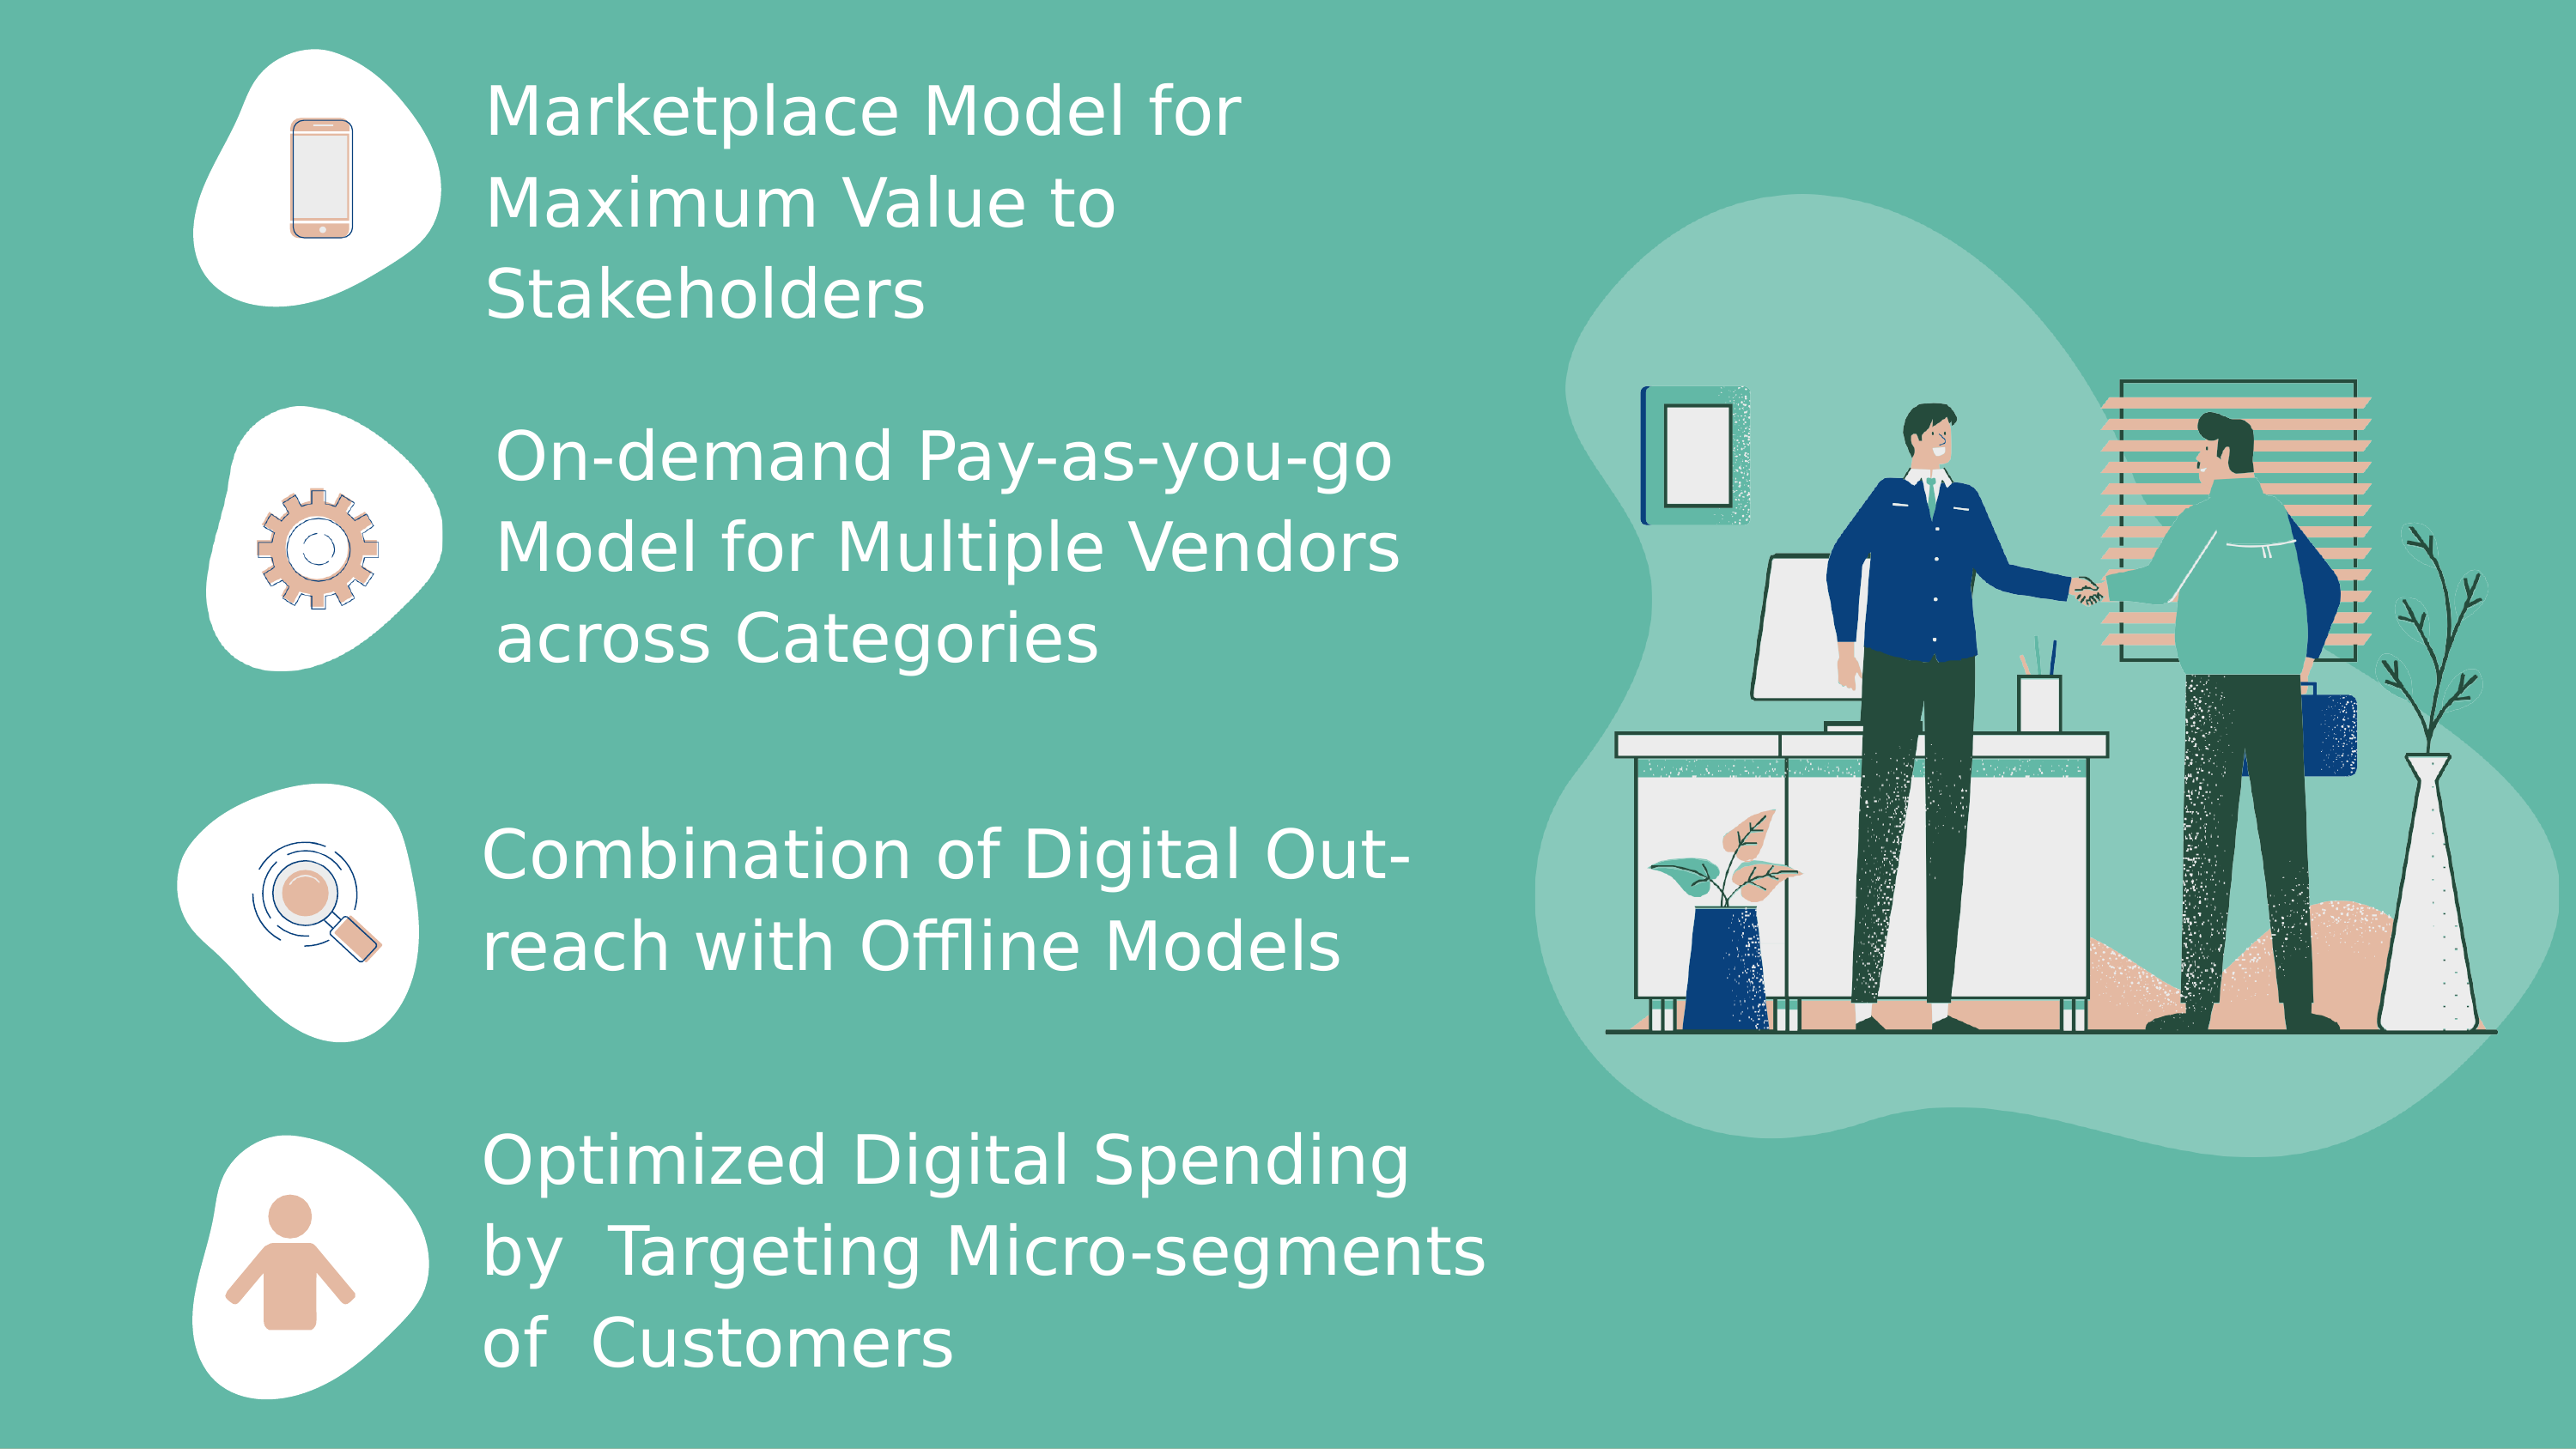

# Marketplace Model for Maximum Value to Stakeholders

On-demand Pay-as-you-go Model for Multiple Vendors across Categories

Combination of Digital Out-reach with Offline Models

Optimized Digital Spending by  Targeting Micro-segments of  Customers